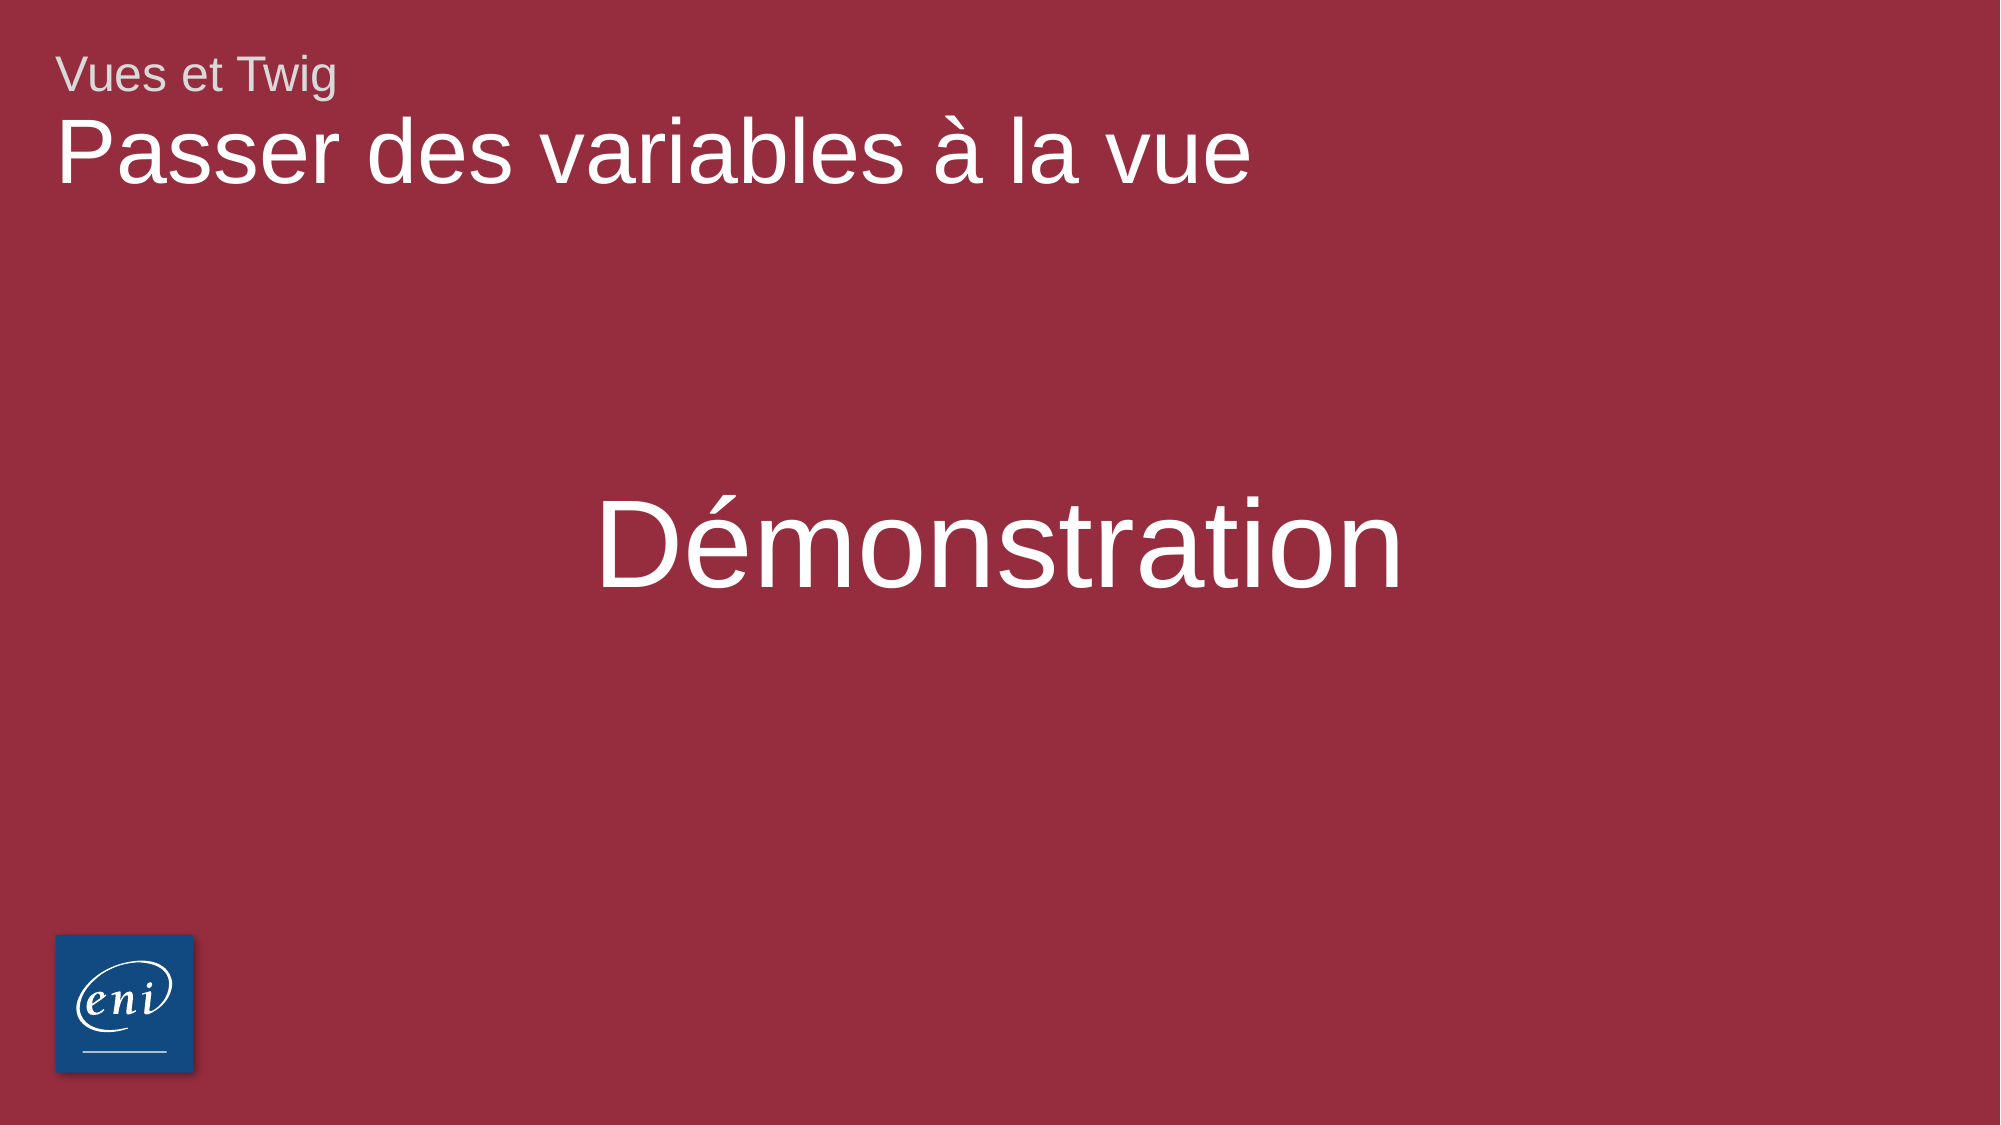

Vues et Twig
# Passer des variables à la vue